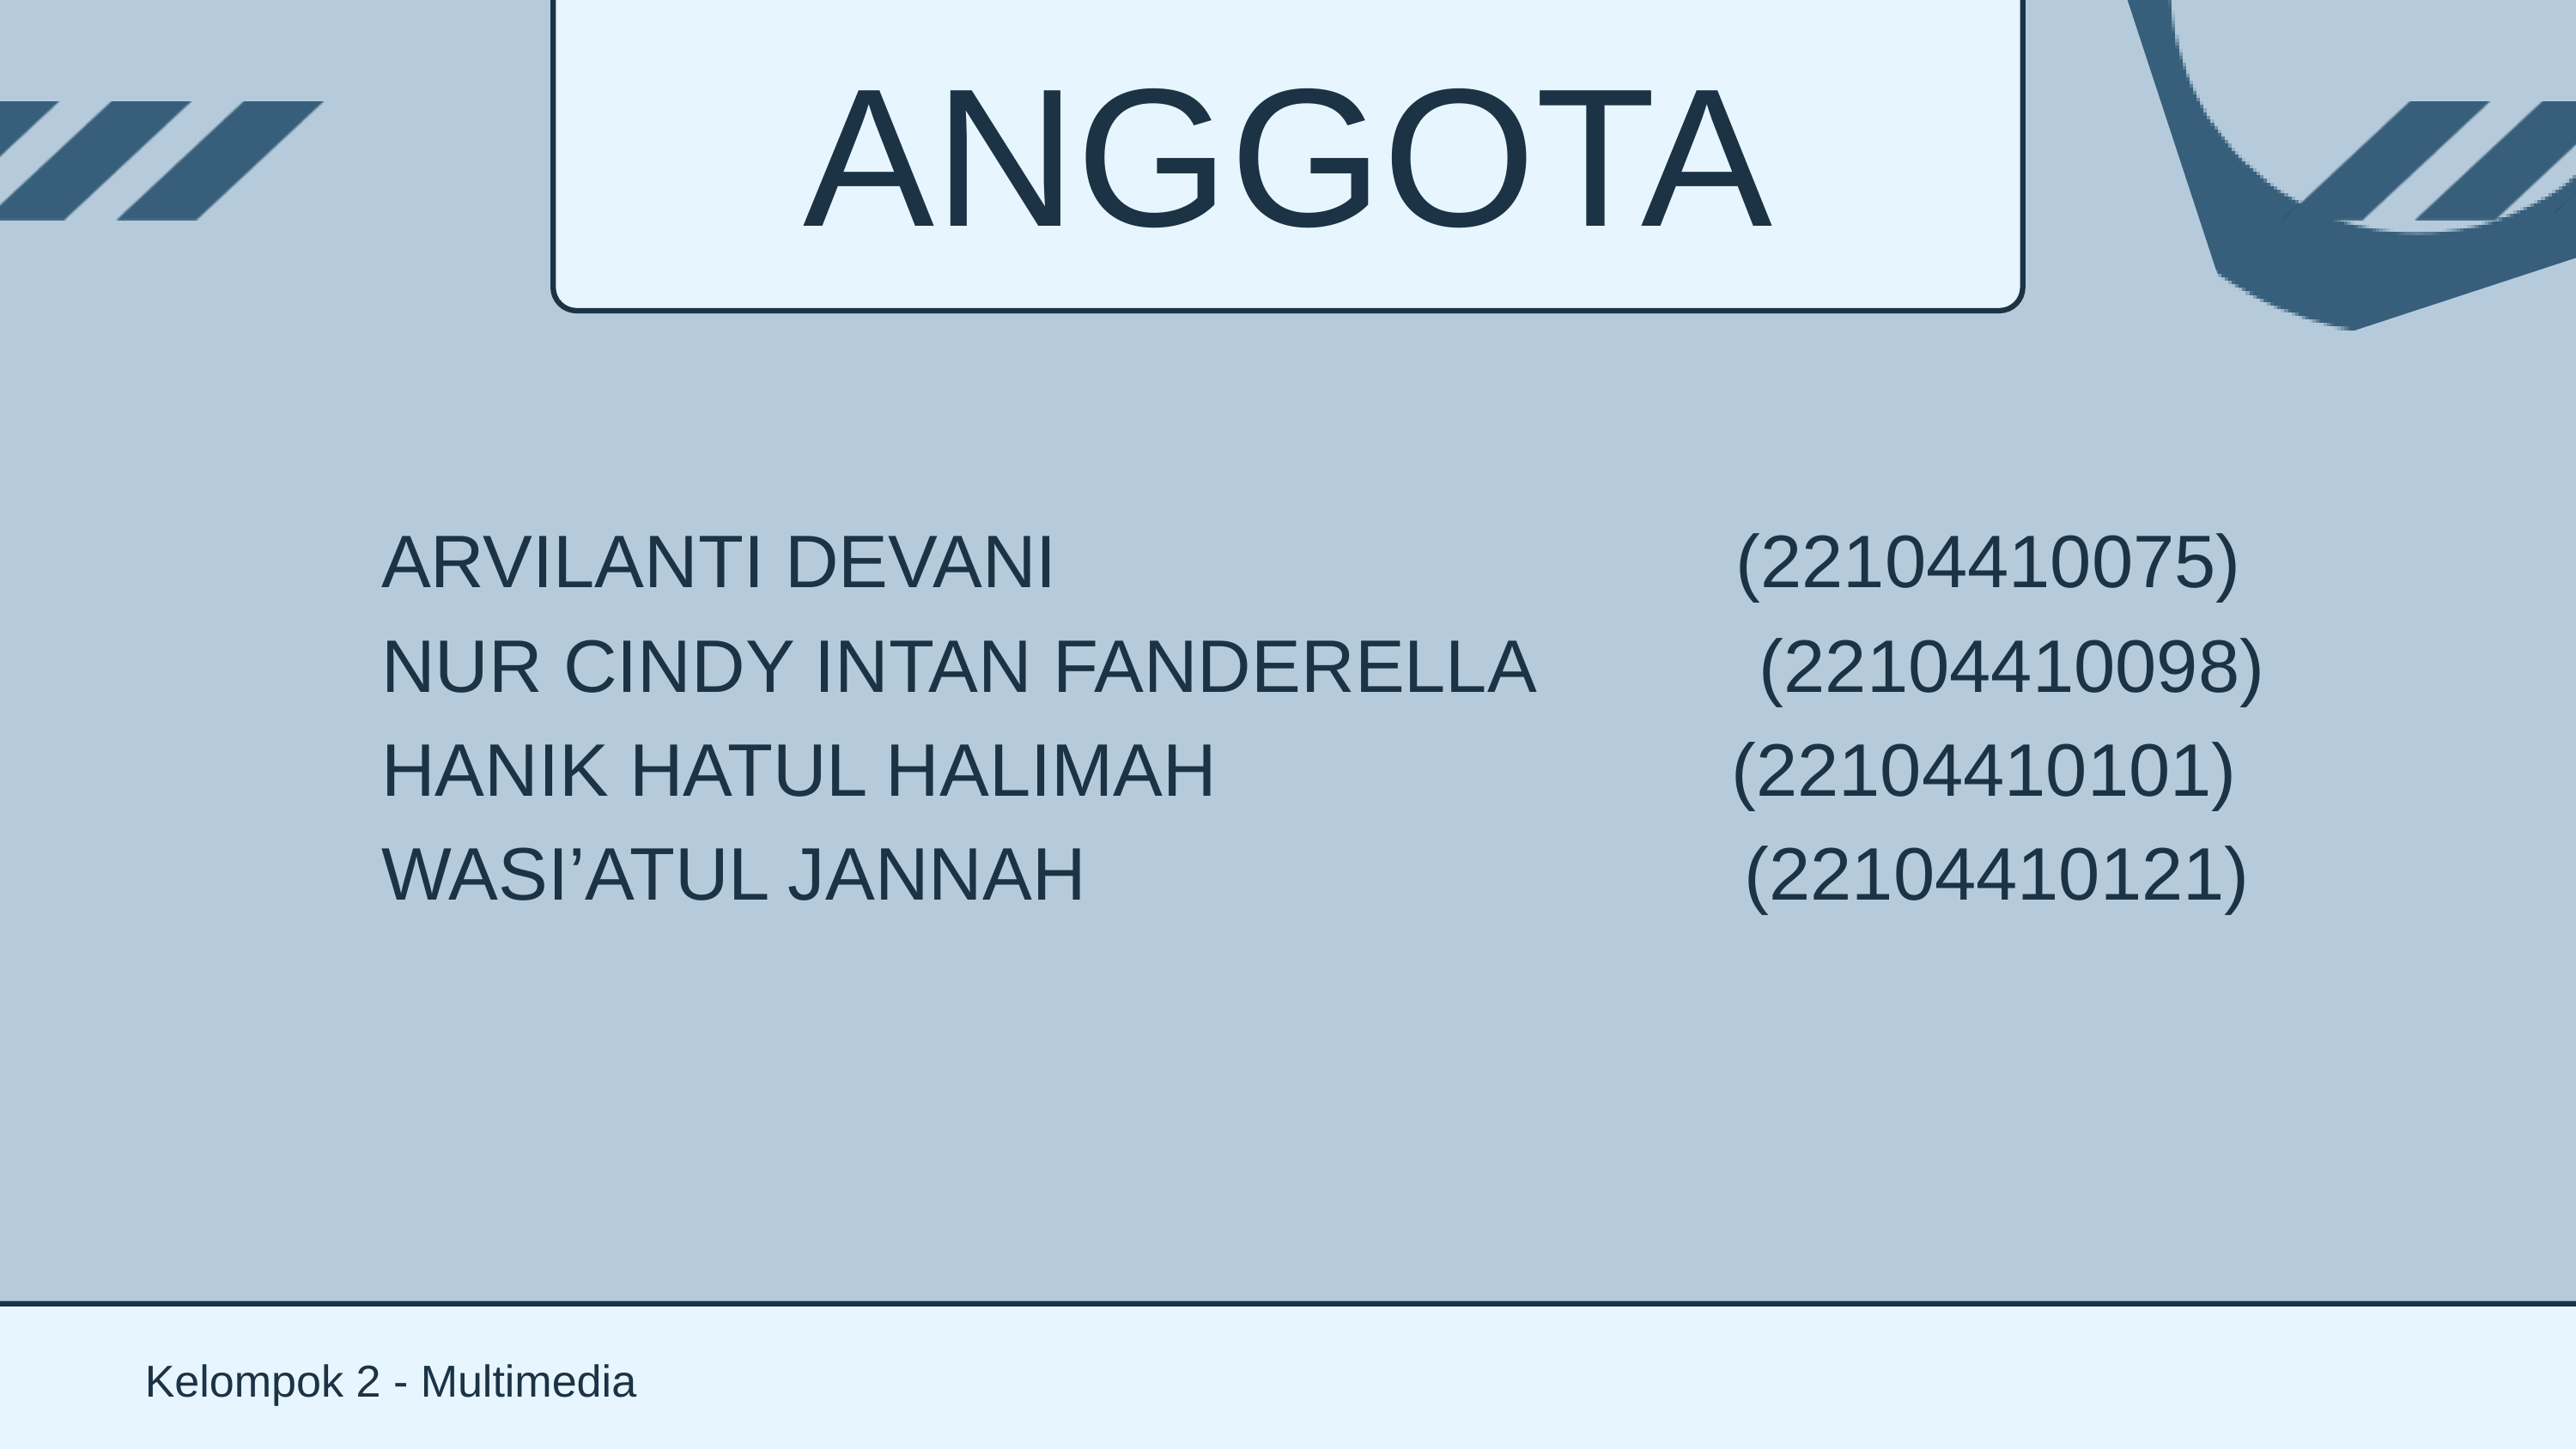

ANGGOTA

ARVILANTI DEVANI                                 (22104410075)
NUR CINDY INTAN FANDERELLA           (22104410098)
HANIK HATUL HALIMAH                         (22104410101)
WASI’ATUL JANNAH                                (22104410121)

Kelompok 2 - Multimedia